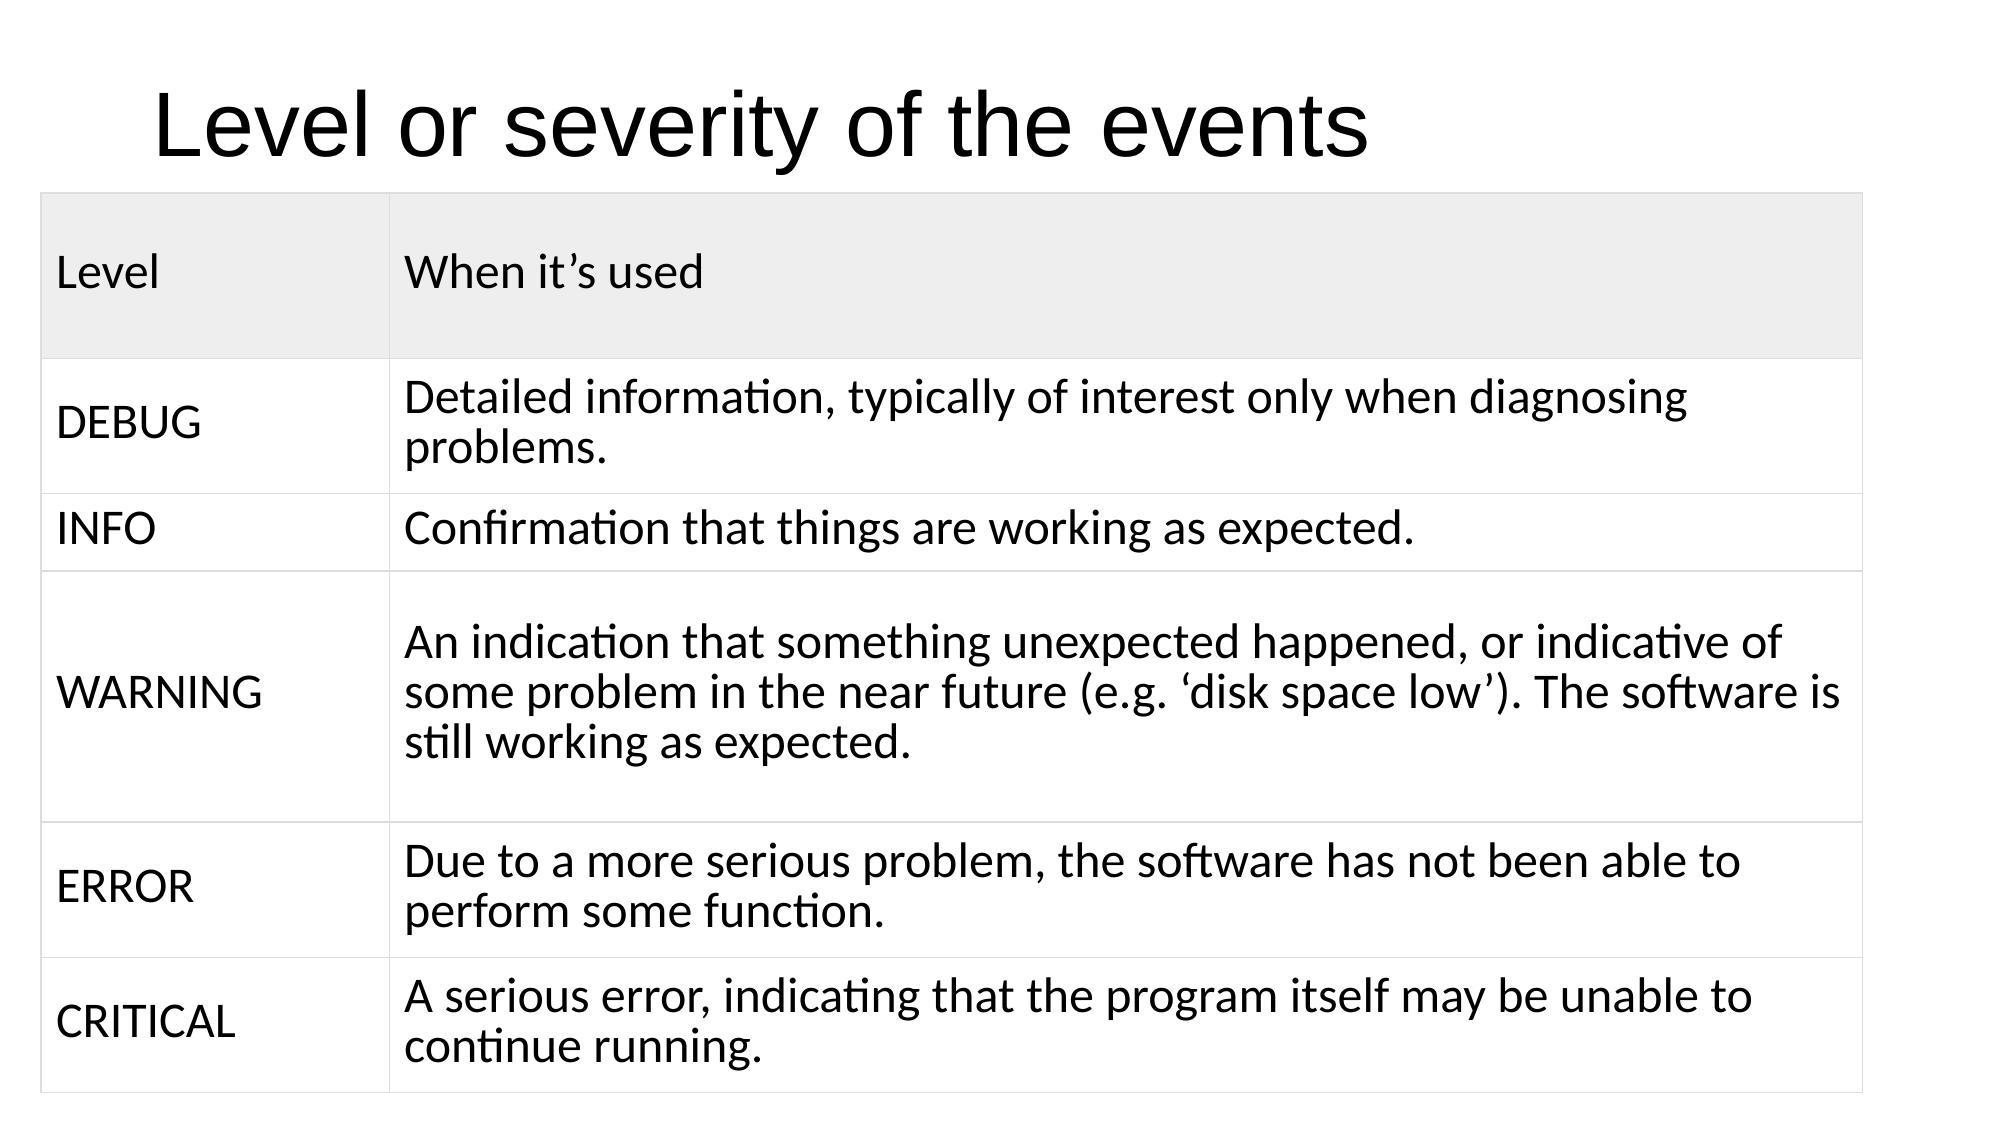

# Level or severity of the events
| Level | When it’s used |
| --- | --- |
| DEBUG | Detailed information, typically of interest only when diagnosing problems. |
| INFO | Confirmation that things are working as expected. |
| WARNING | An indication that something unexpected happened, or indicative of some problem in the near future (e.g. ‘disk space low’). The software is still working as expected. |
| ERROR | Due to a more serious problem, the software has not been able to perform some function. |
| CRITICAL | A serious error, indicating that the program itself may be unable to continue running. |